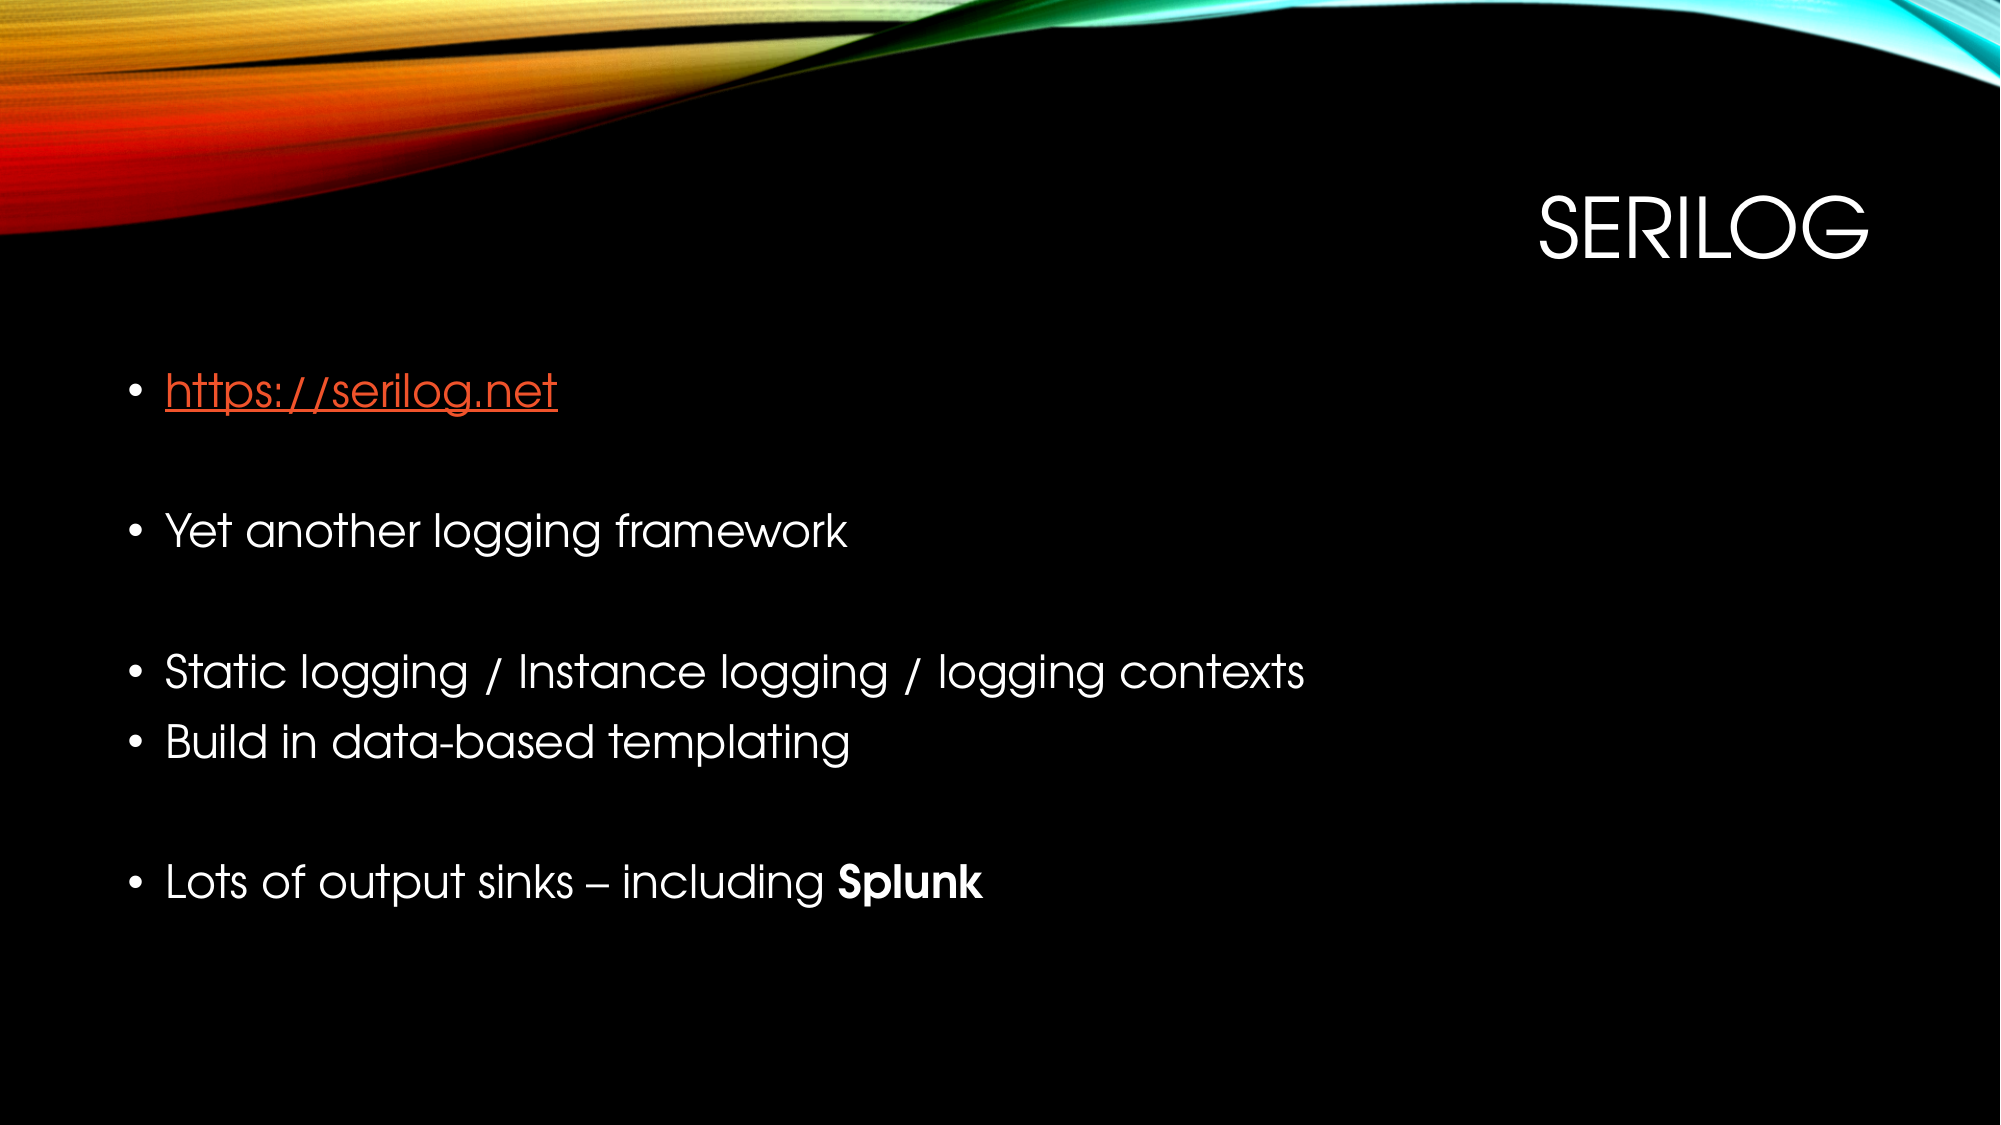

# Serilog
https://serilog.net

Yet another logging framework

Static logging / Instance logging / logging contexts
Build in data-based templating

Lots of output sinks – including Splunk